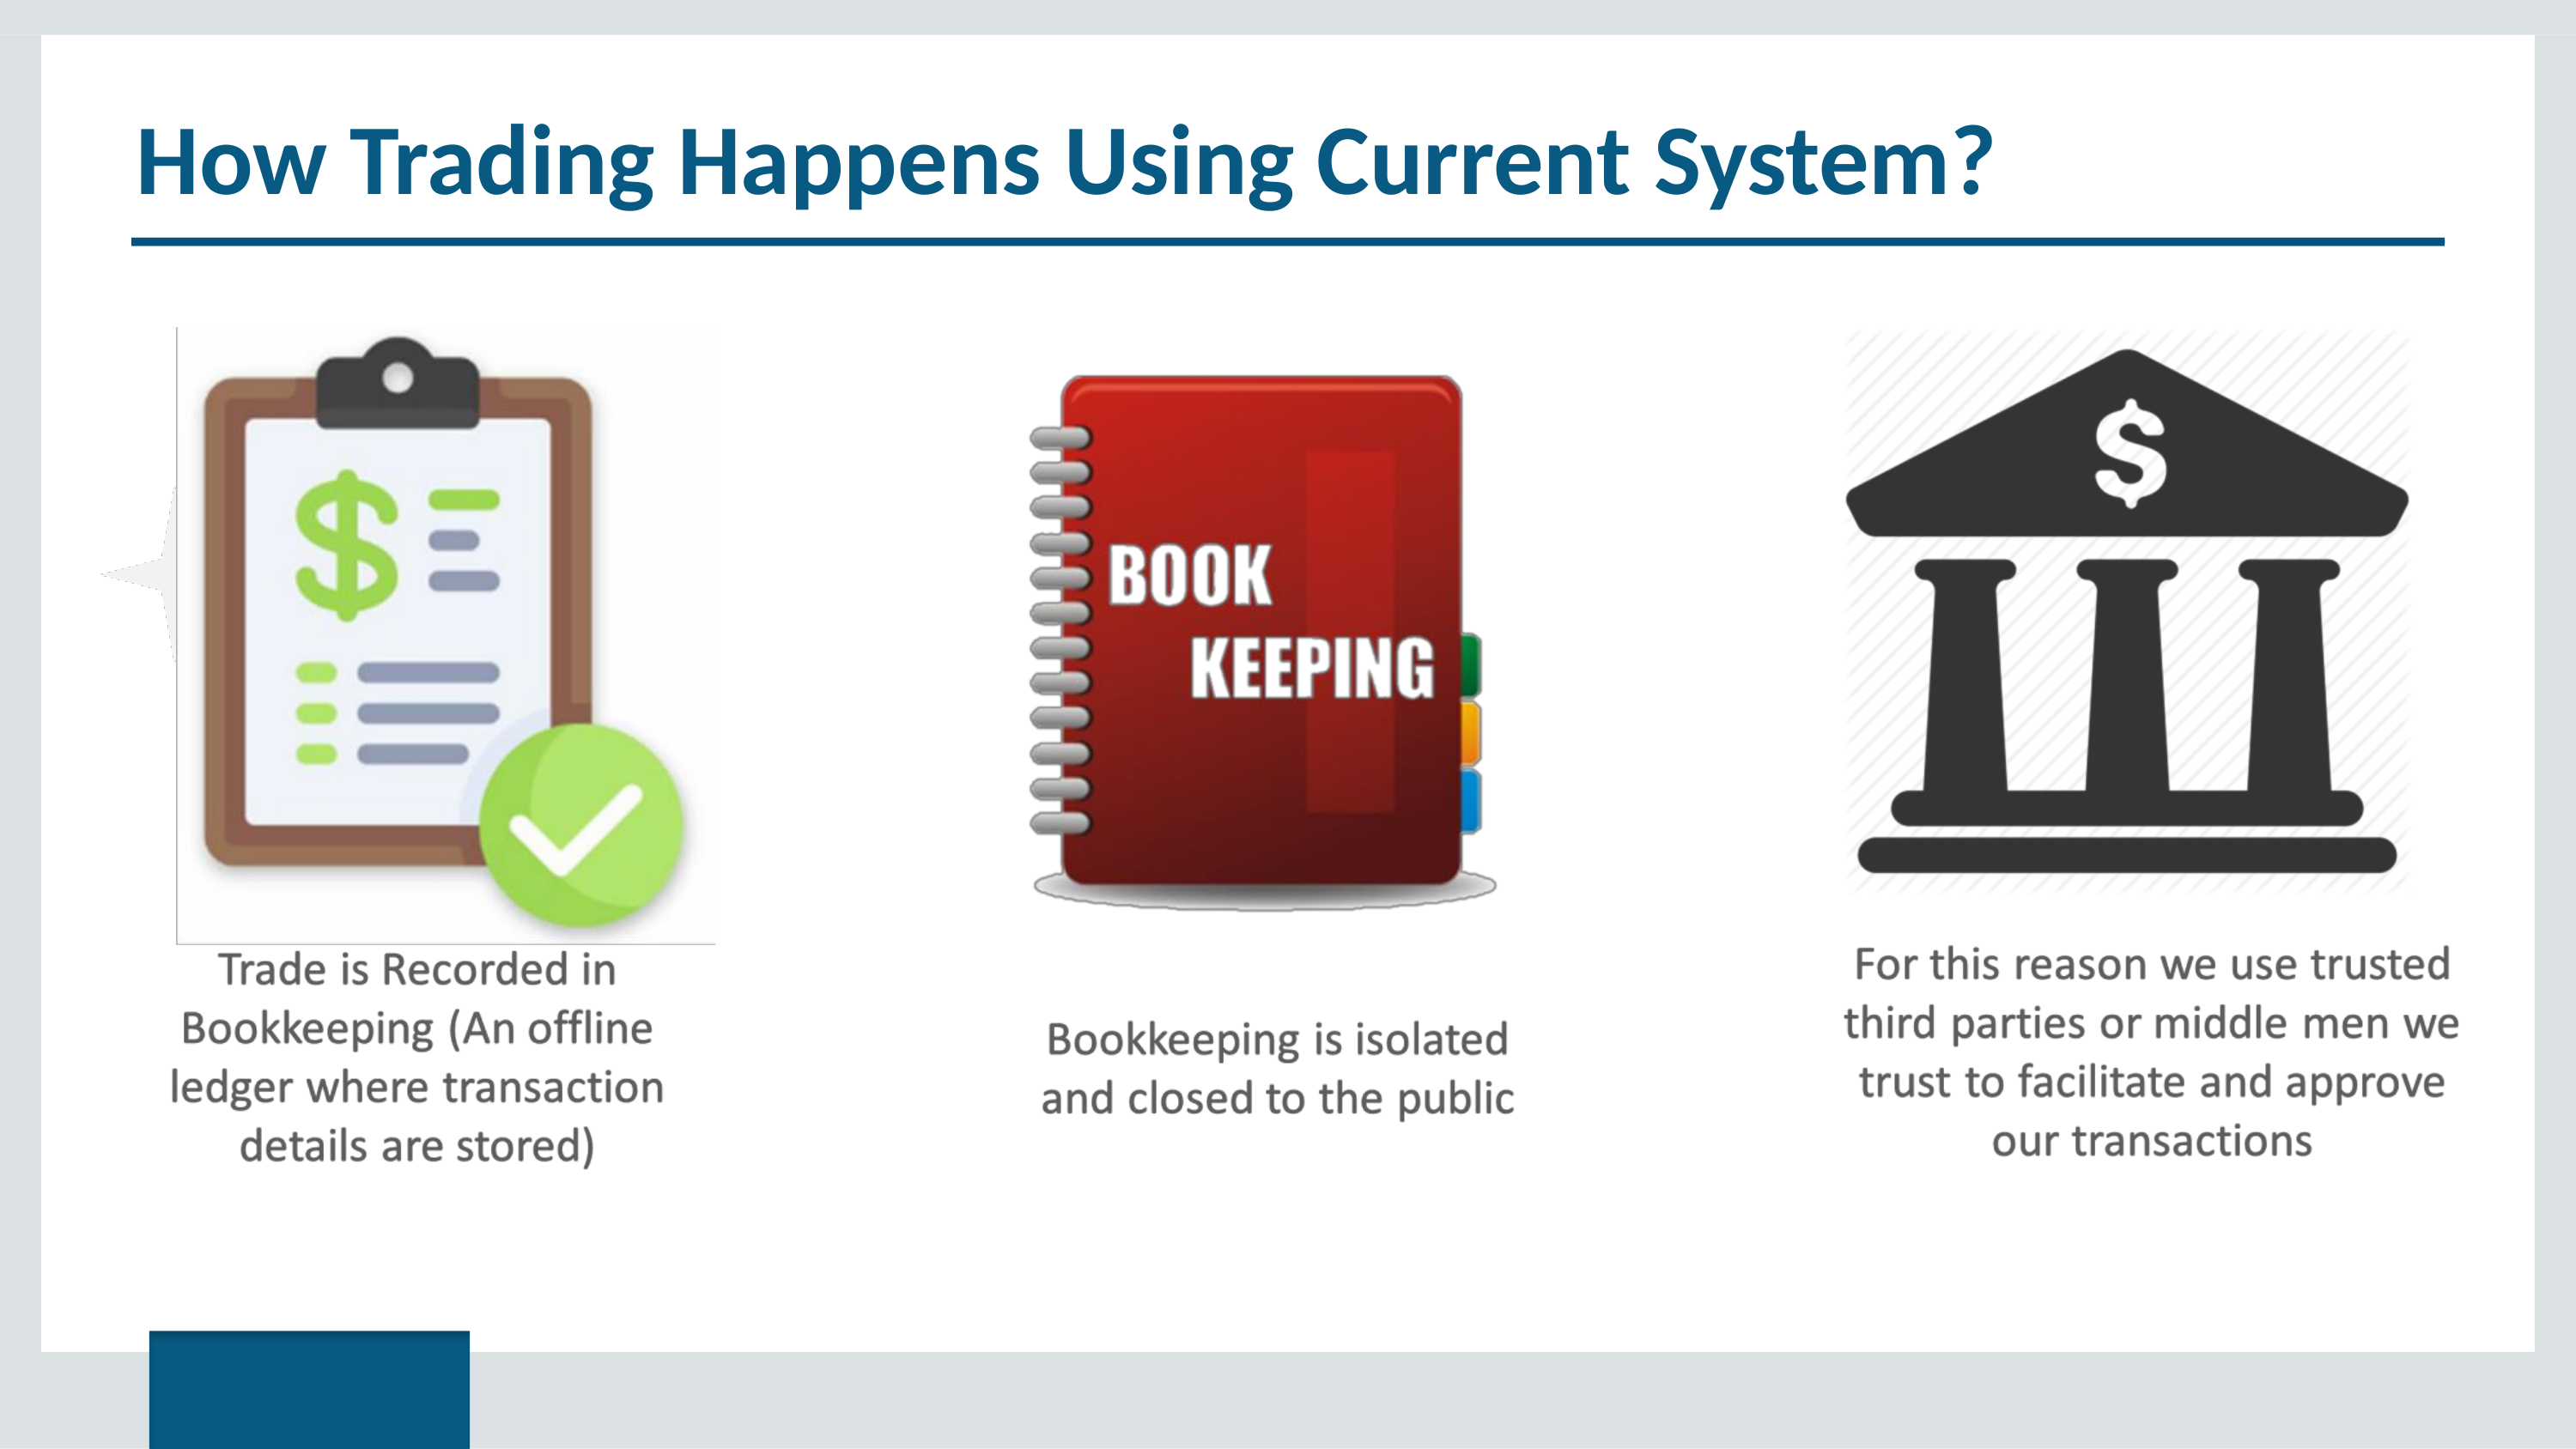

# How Trading Happens Using Current System?